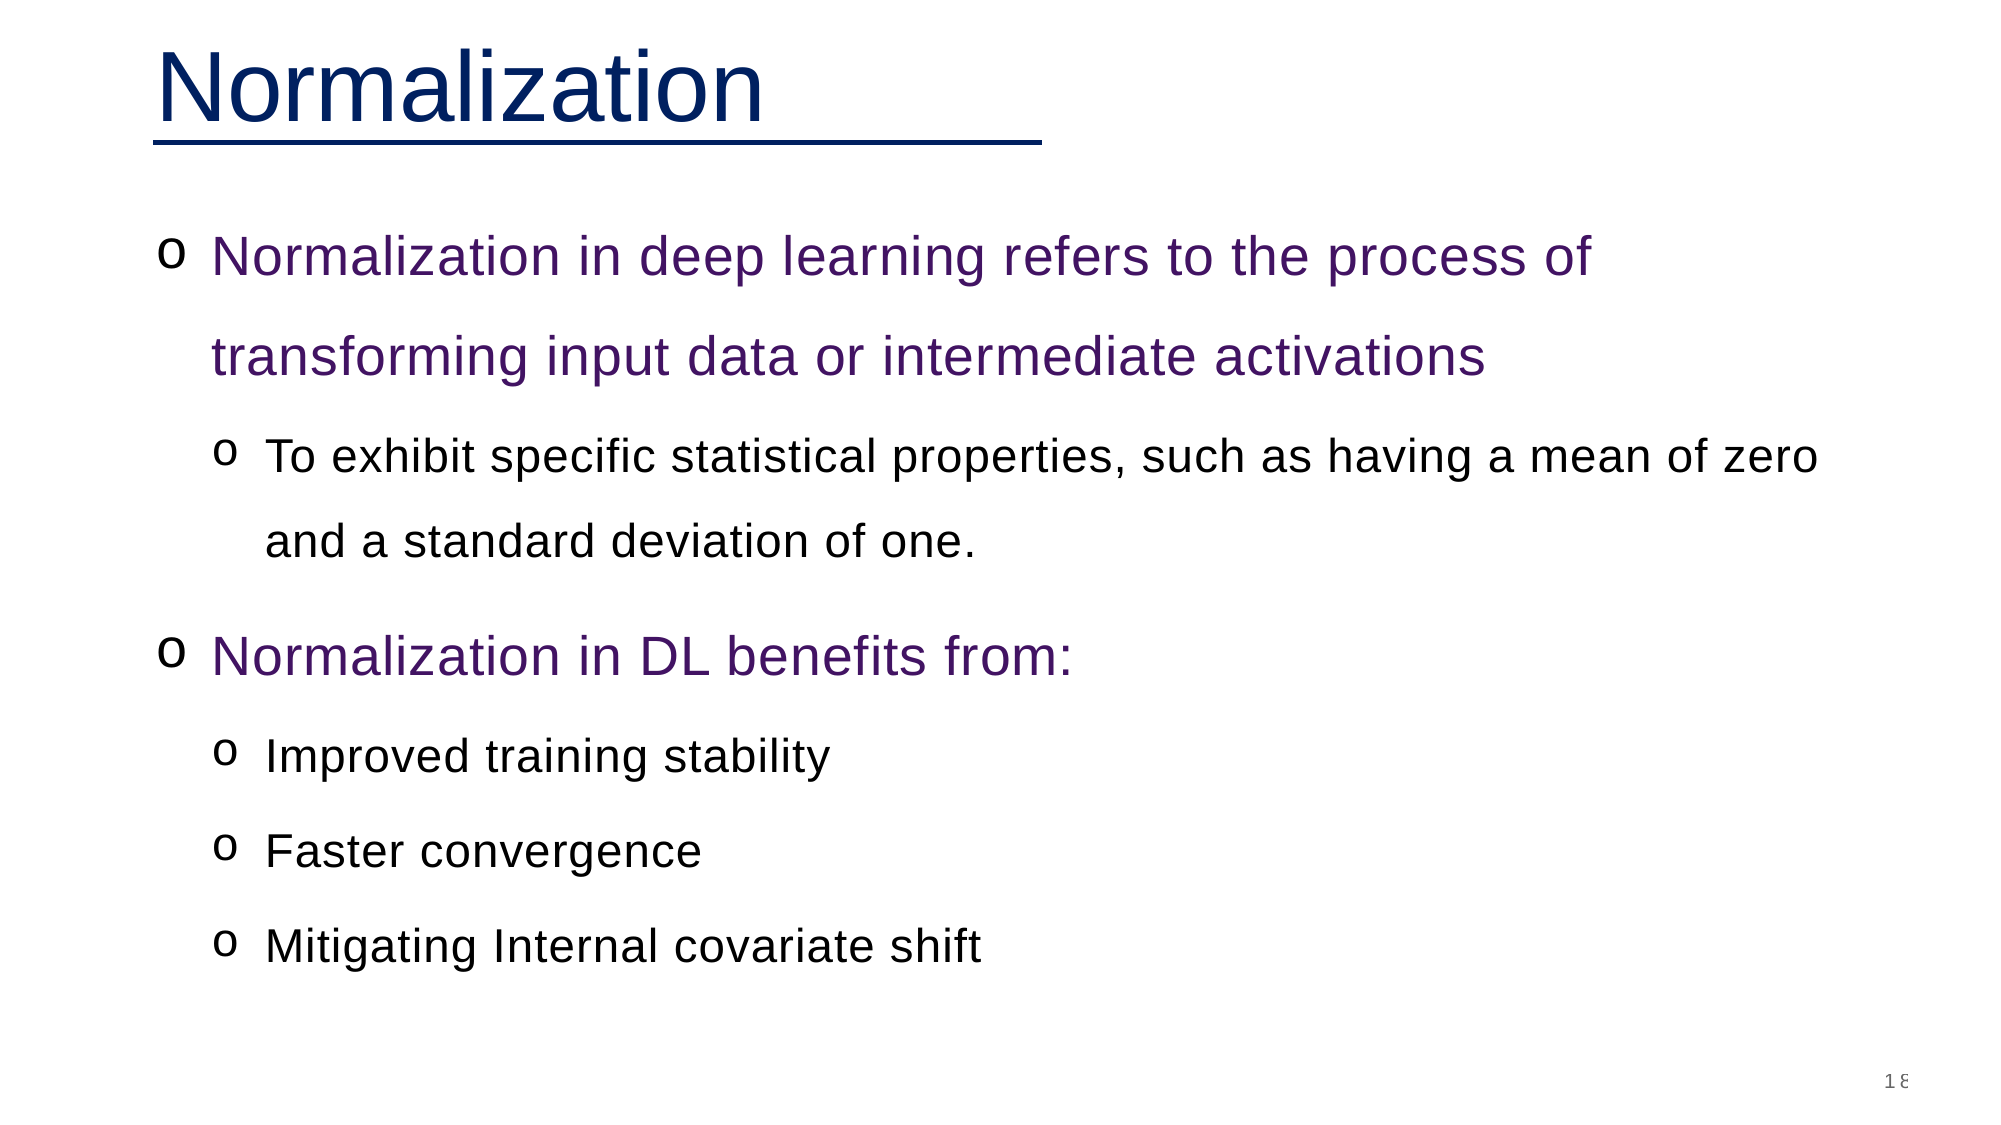

# Normalization
Normalization in deep learning refers to the process of transforming input data or intermediate activations
To exhibit specific statistical properties, such as having a mean of zero and a standard deviation of one.
Normalization in DL benefits from:
Improved training stability
Faster convergence
Mitigating Internal covariate shift

18